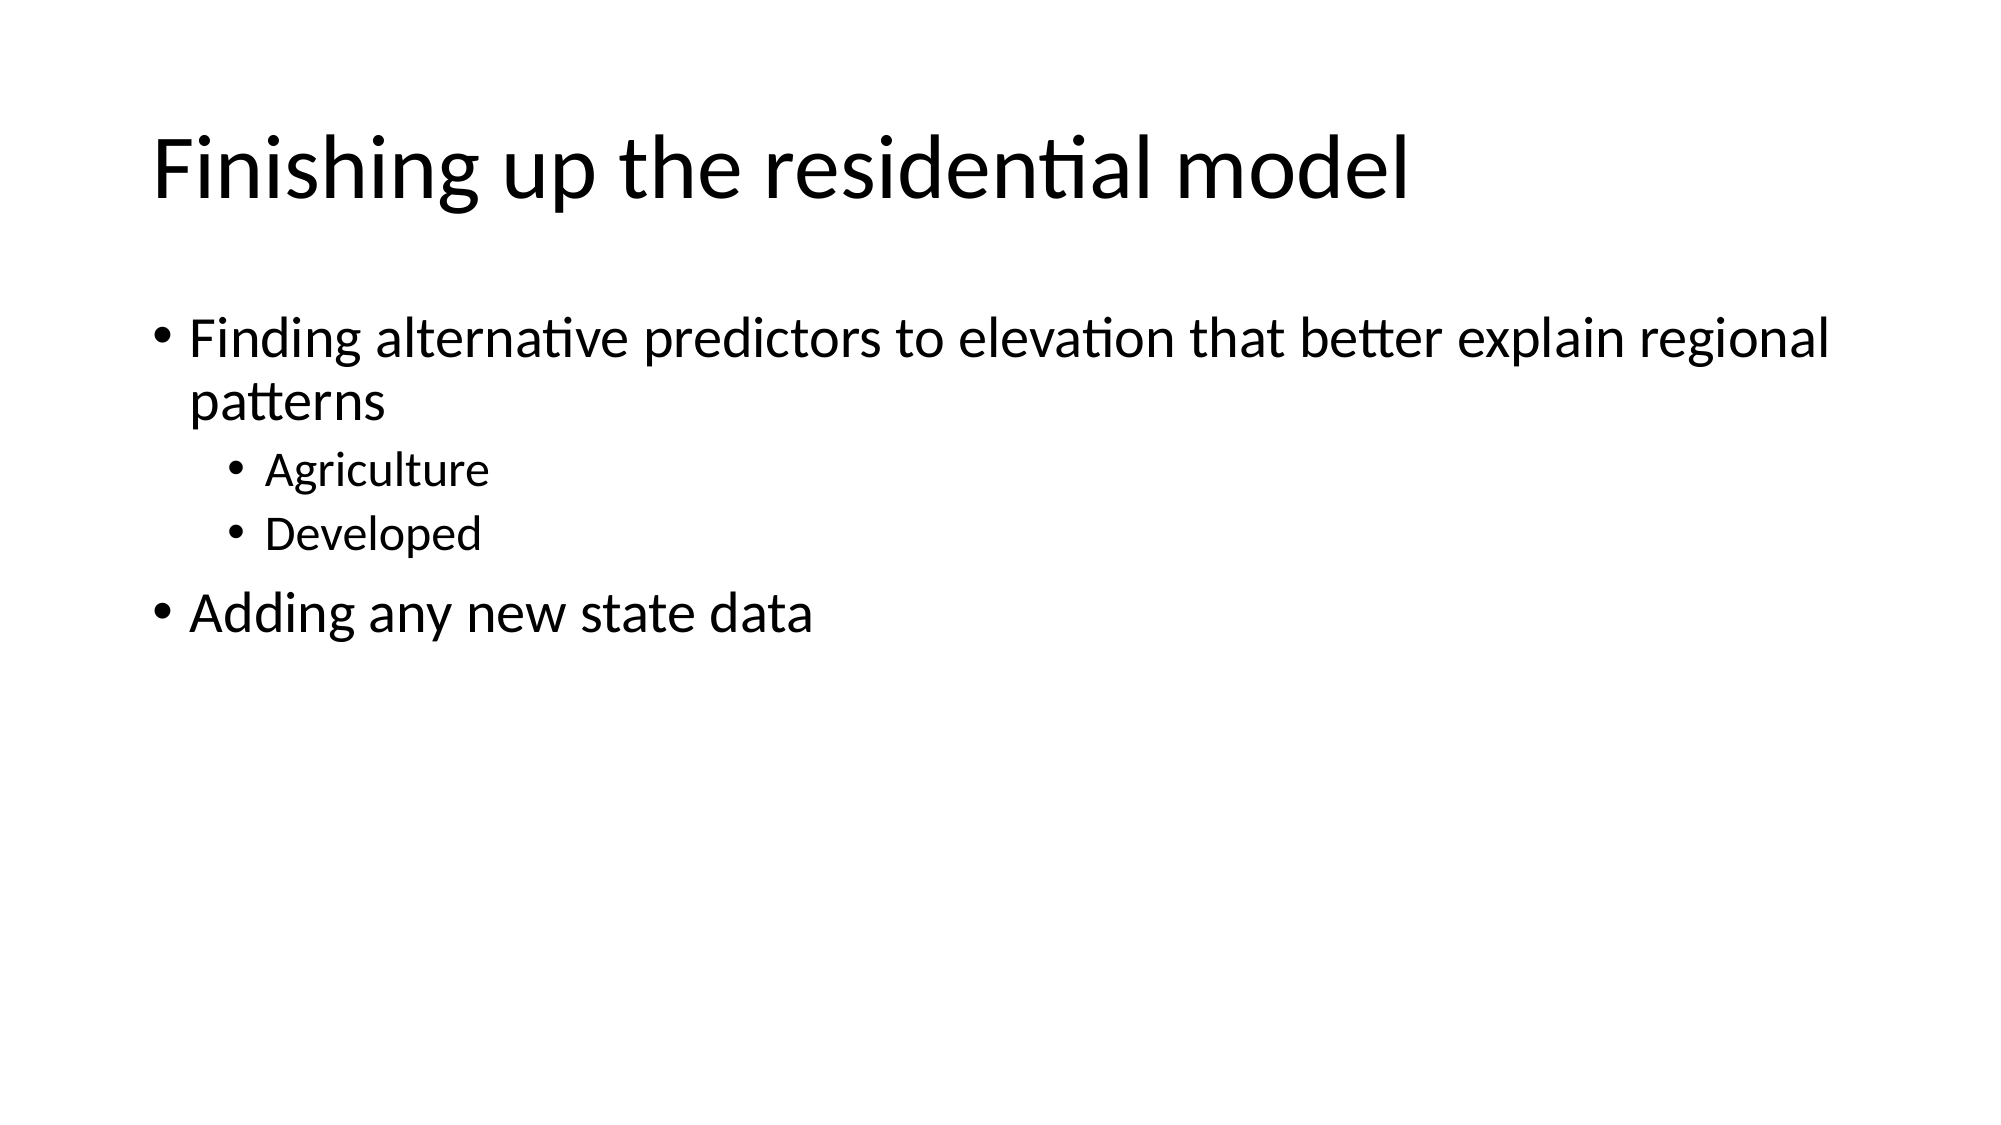

# Finishing up the residential model
Finding alternative predictors to elevation that better explain regional patterns
Agriculture
Developed
Adding any new state data